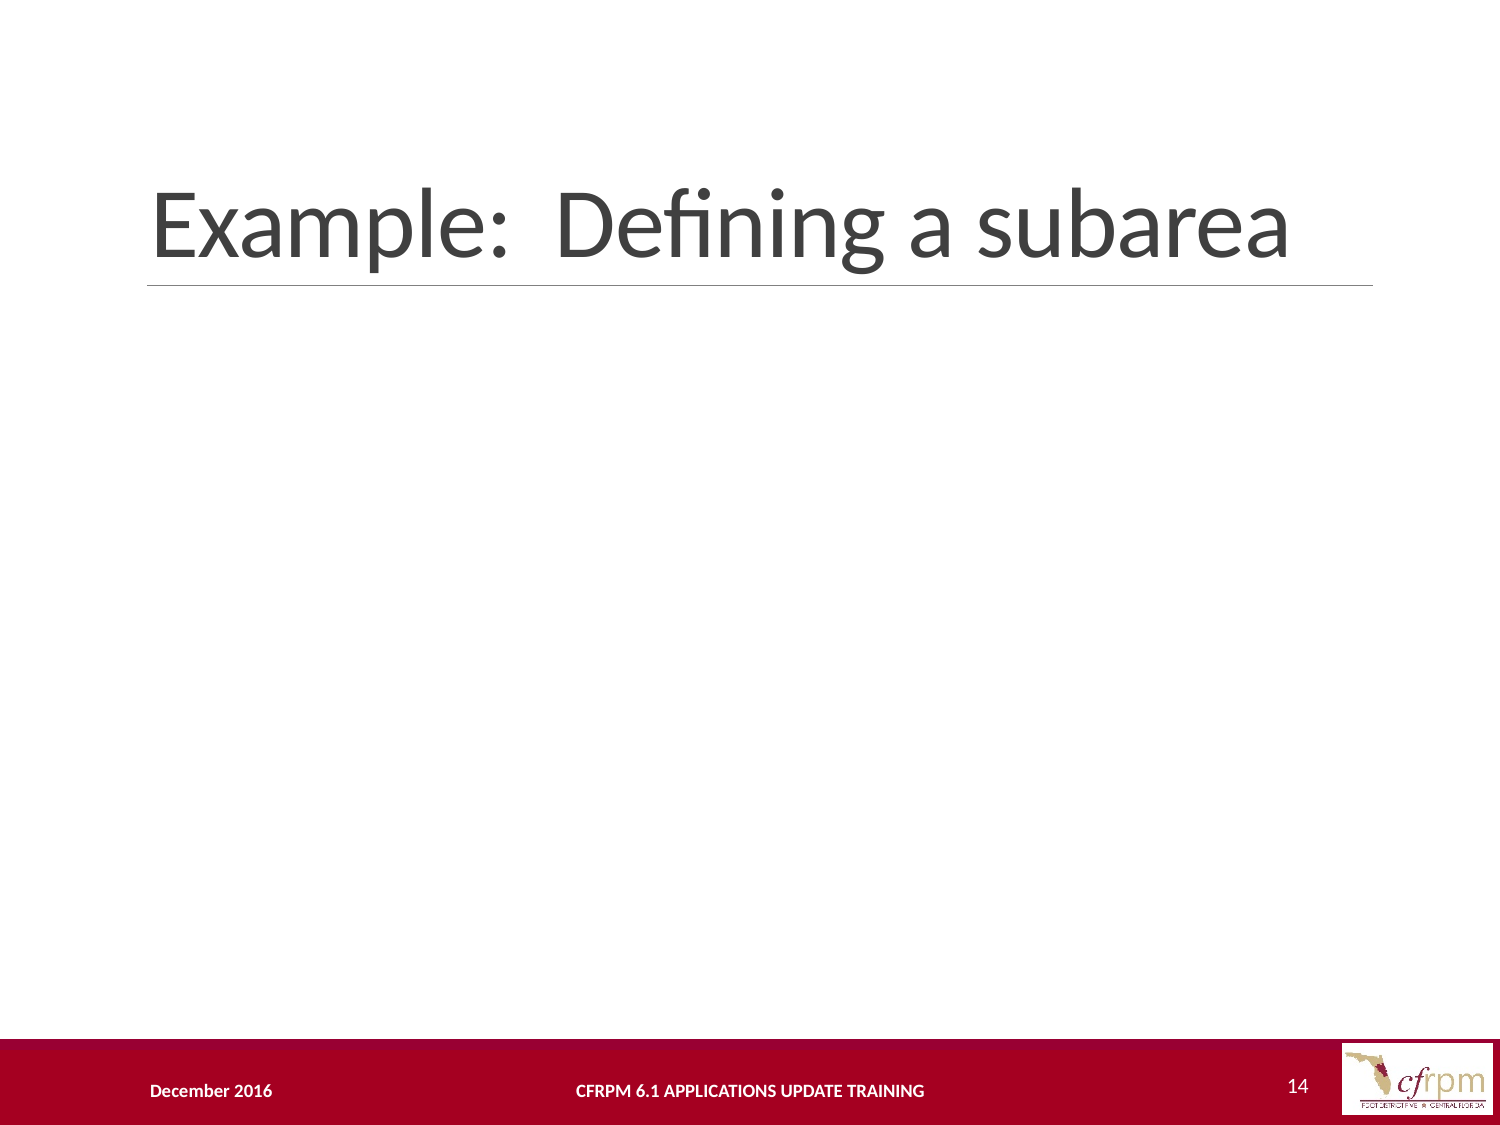

# Example:  Defining a subarea
14
December 2016
CFRPM 6.1 Applications Update Training